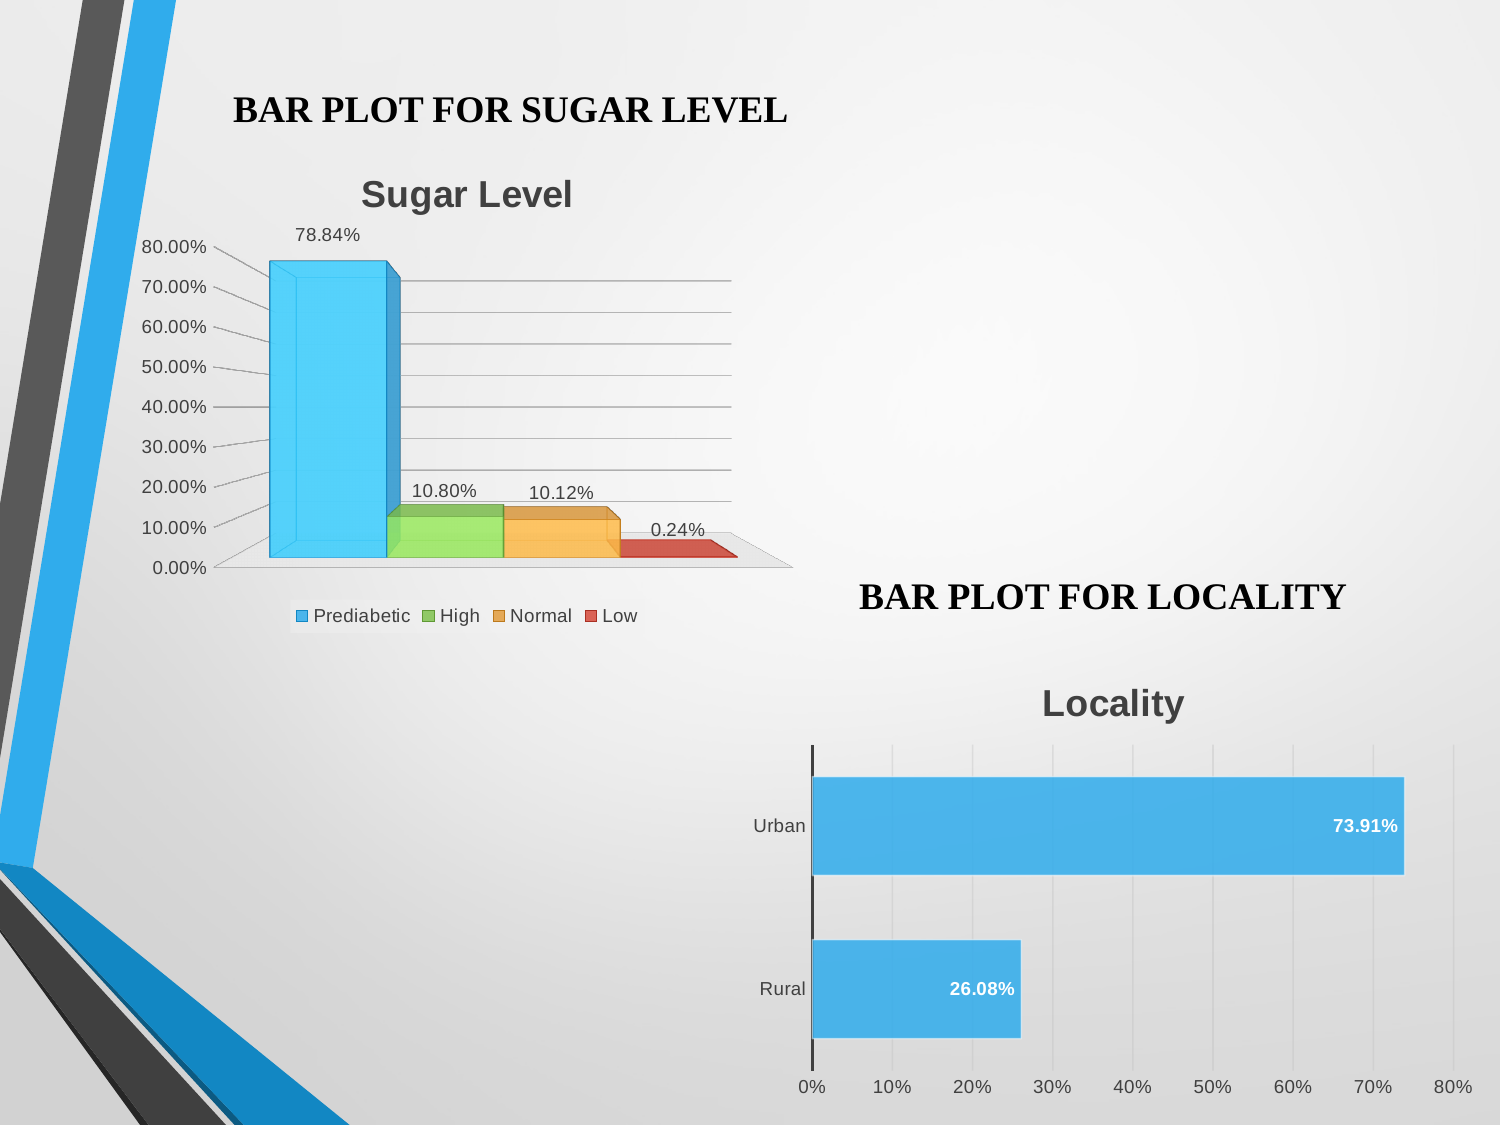

BAR PLOT FOR SUGAR LEVEL

[unsupported chart]

BAR PLOT FOR LOCALITY

### Chart: Locality

| Category | Cases |
|---|---|
| Rural | 0.2608 |
| Urban | 0.7391 |